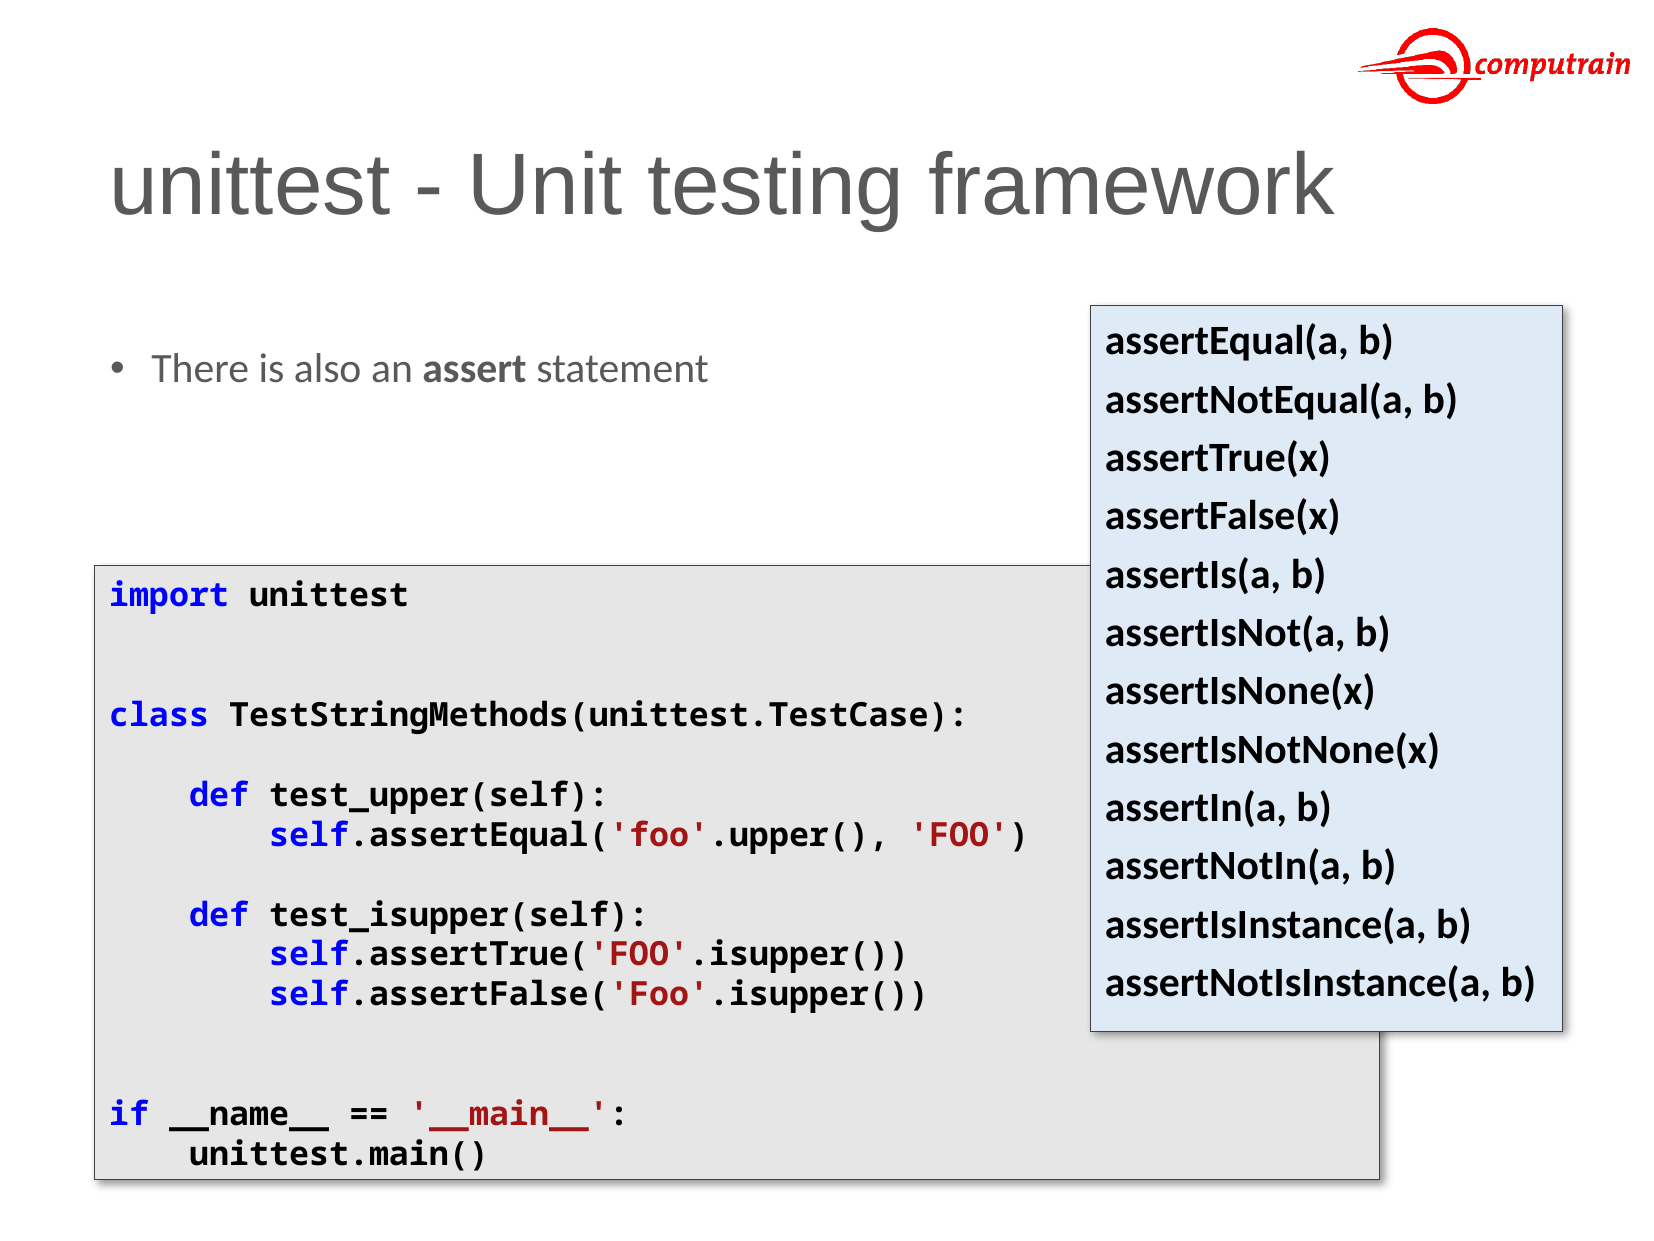

# unittest - Unit testing framework
assertEqual(a, b)
assertNotEqual(a, b)
assertTrue(x)
assertFalse(x)
assertIs(a, b)
assertIsNot(a, b)
assertIsNone(x)
assertIsNotNone(x)
assertIn(a, b)
assertNotIn(a, b)
assertIsInstance(a, b)
assertNotIsInstance(a, b)
There is also an assert statement
import unittest

class TestStringMethods(unittest.TestCase):
    def test_upper(self):
        self.assertEqual('foo'.upper(), 'FOO')
    def test_isupper(self):
        self.assertTrue('FOO'.isupper())
        self.assertFalse('Foo'.isupper())

if __name__ == '__main__':
    unittest.main()